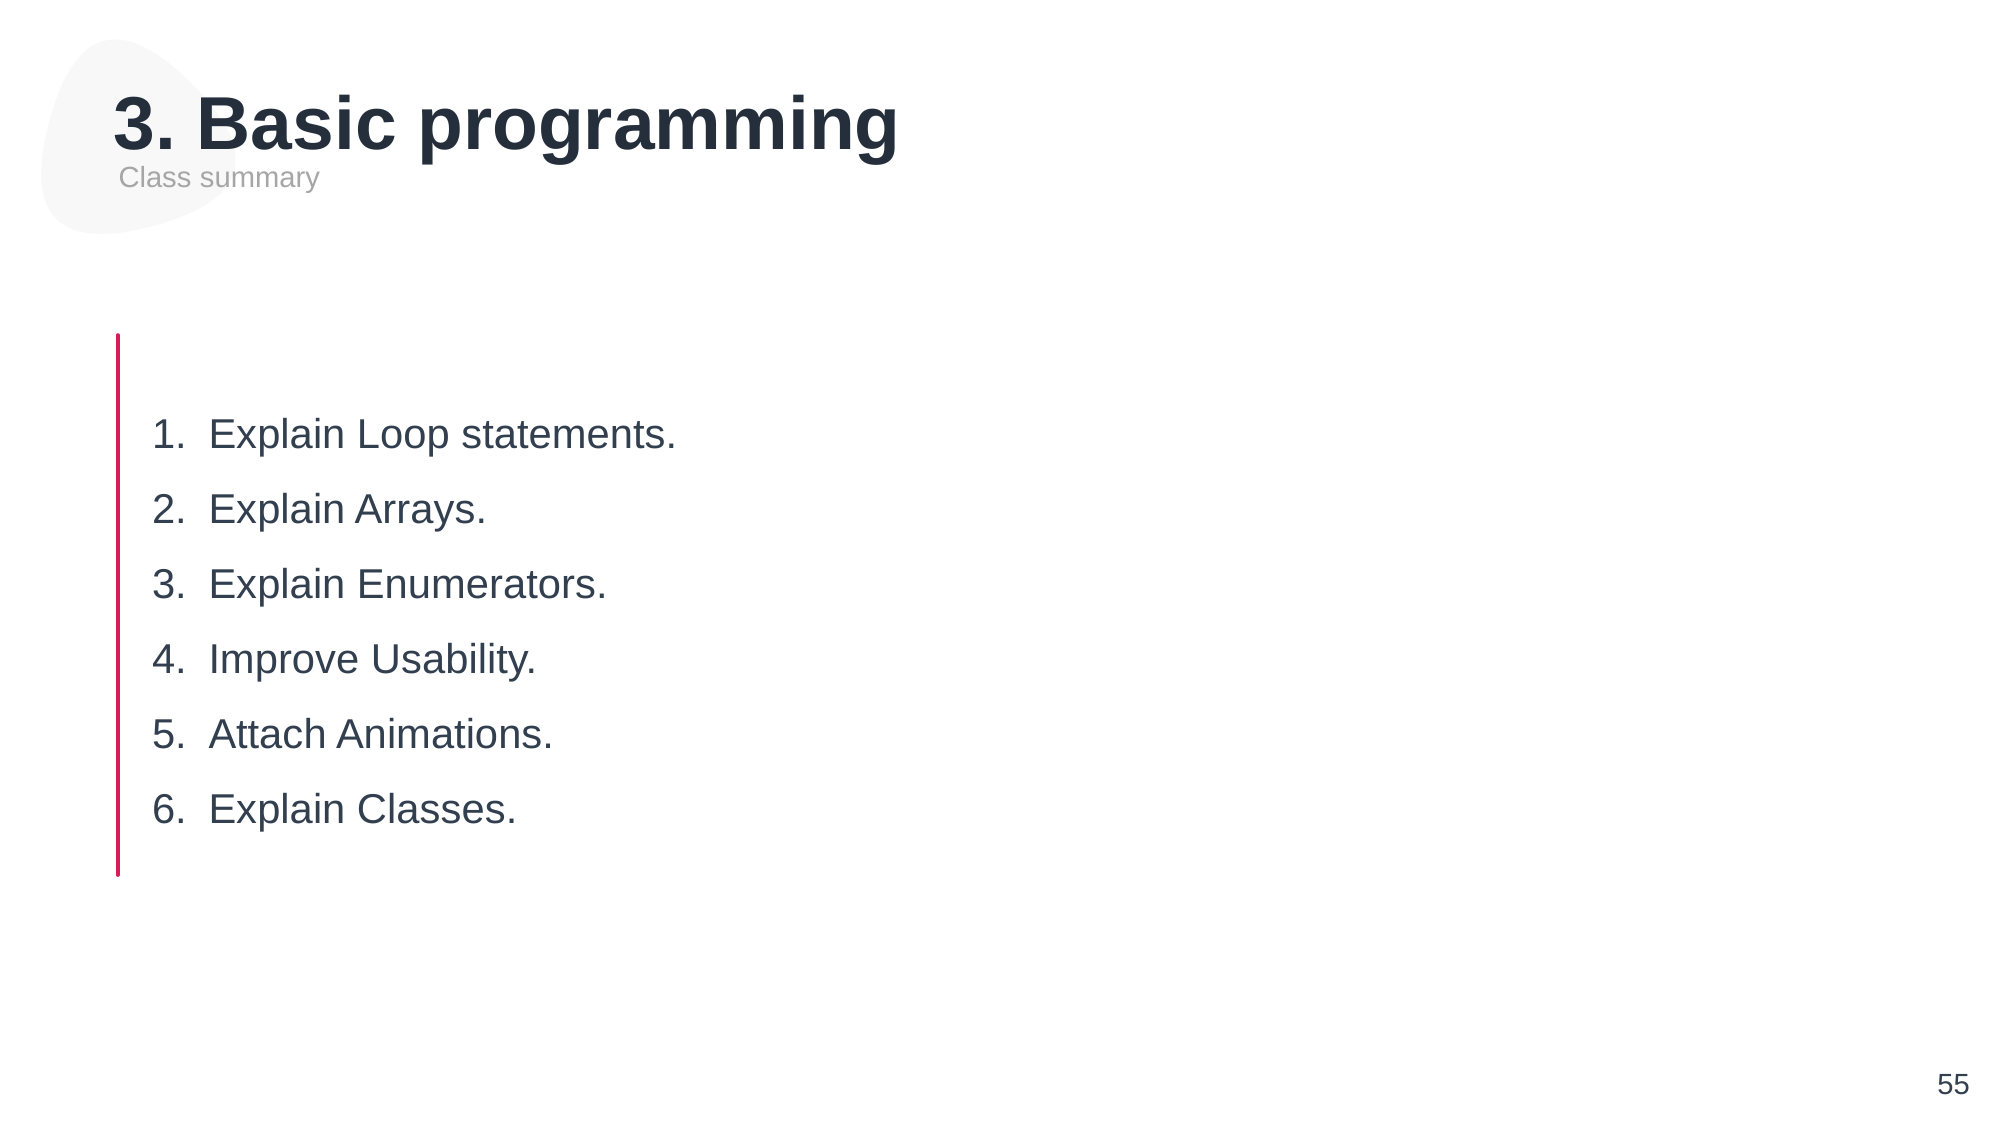

3. Basic programming
Class summary
Explain Loop statements.
Explain Arrays.
Explain Enumerators.
Improve Usability.
Attach Animations.
Explain Classes.
55